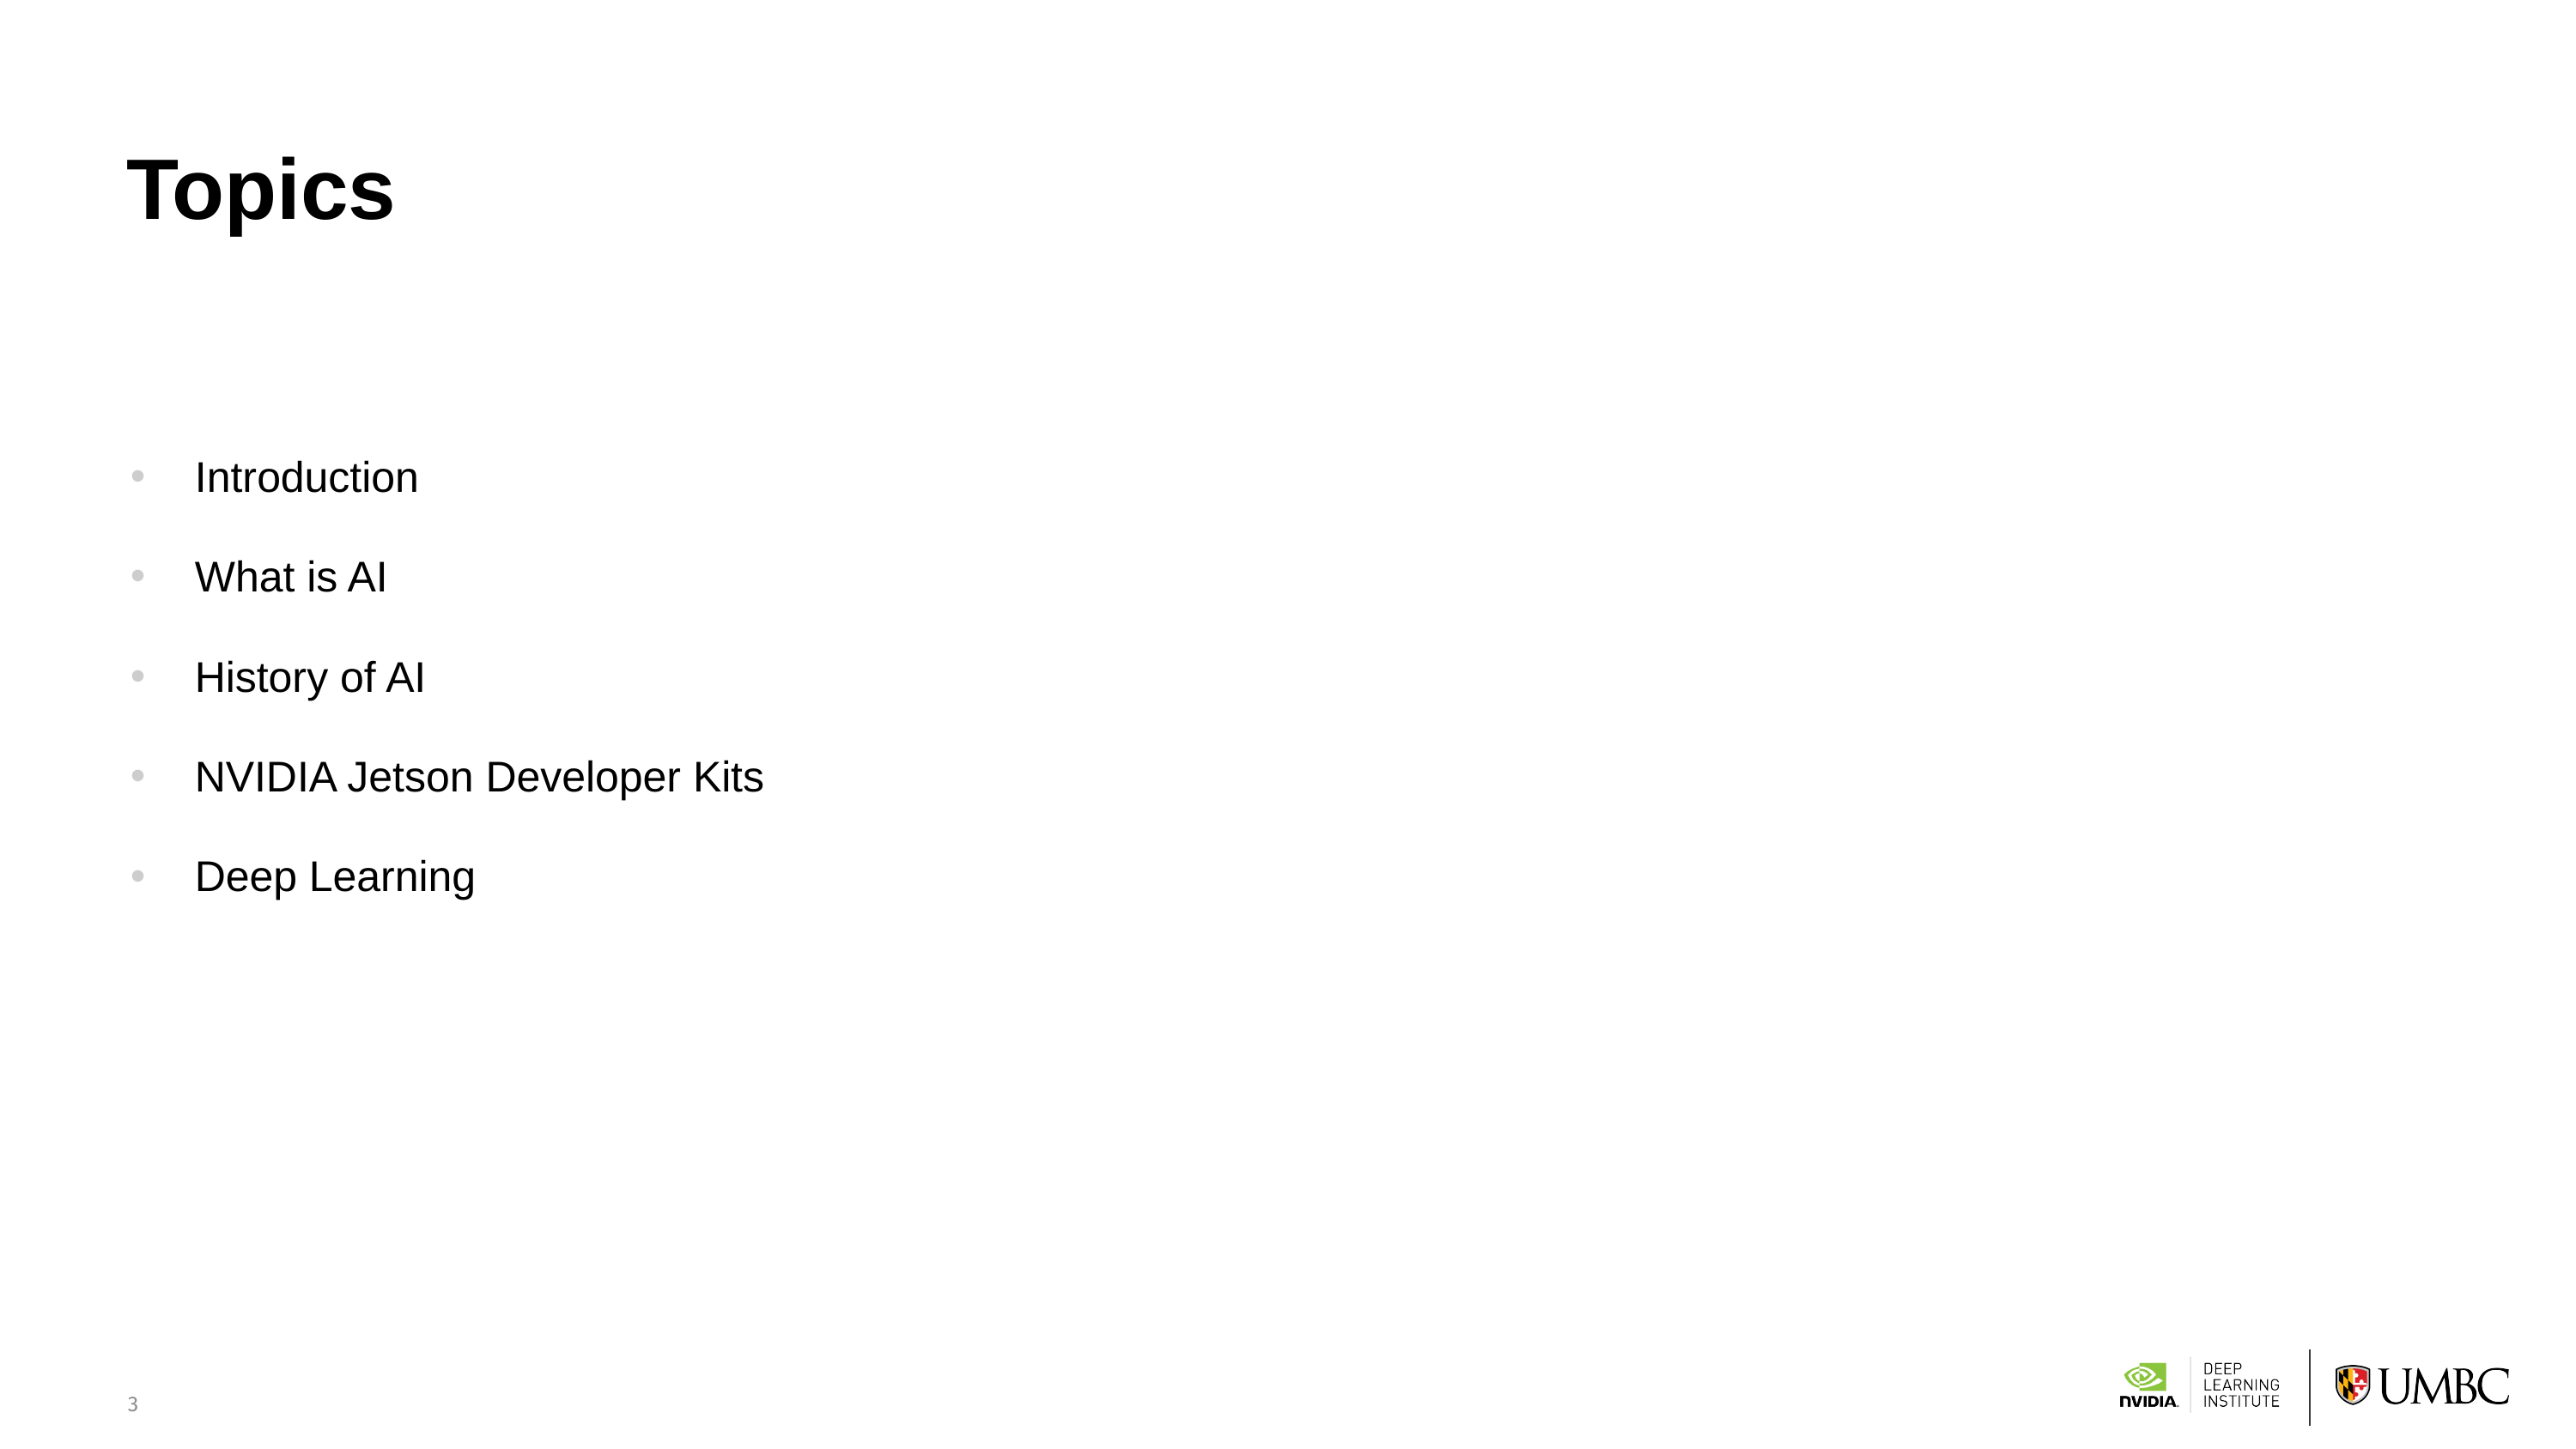

# Topics
Introduction
What is AI
History of AI
NVIDIA Jetson Developer Kits
Deep Learning